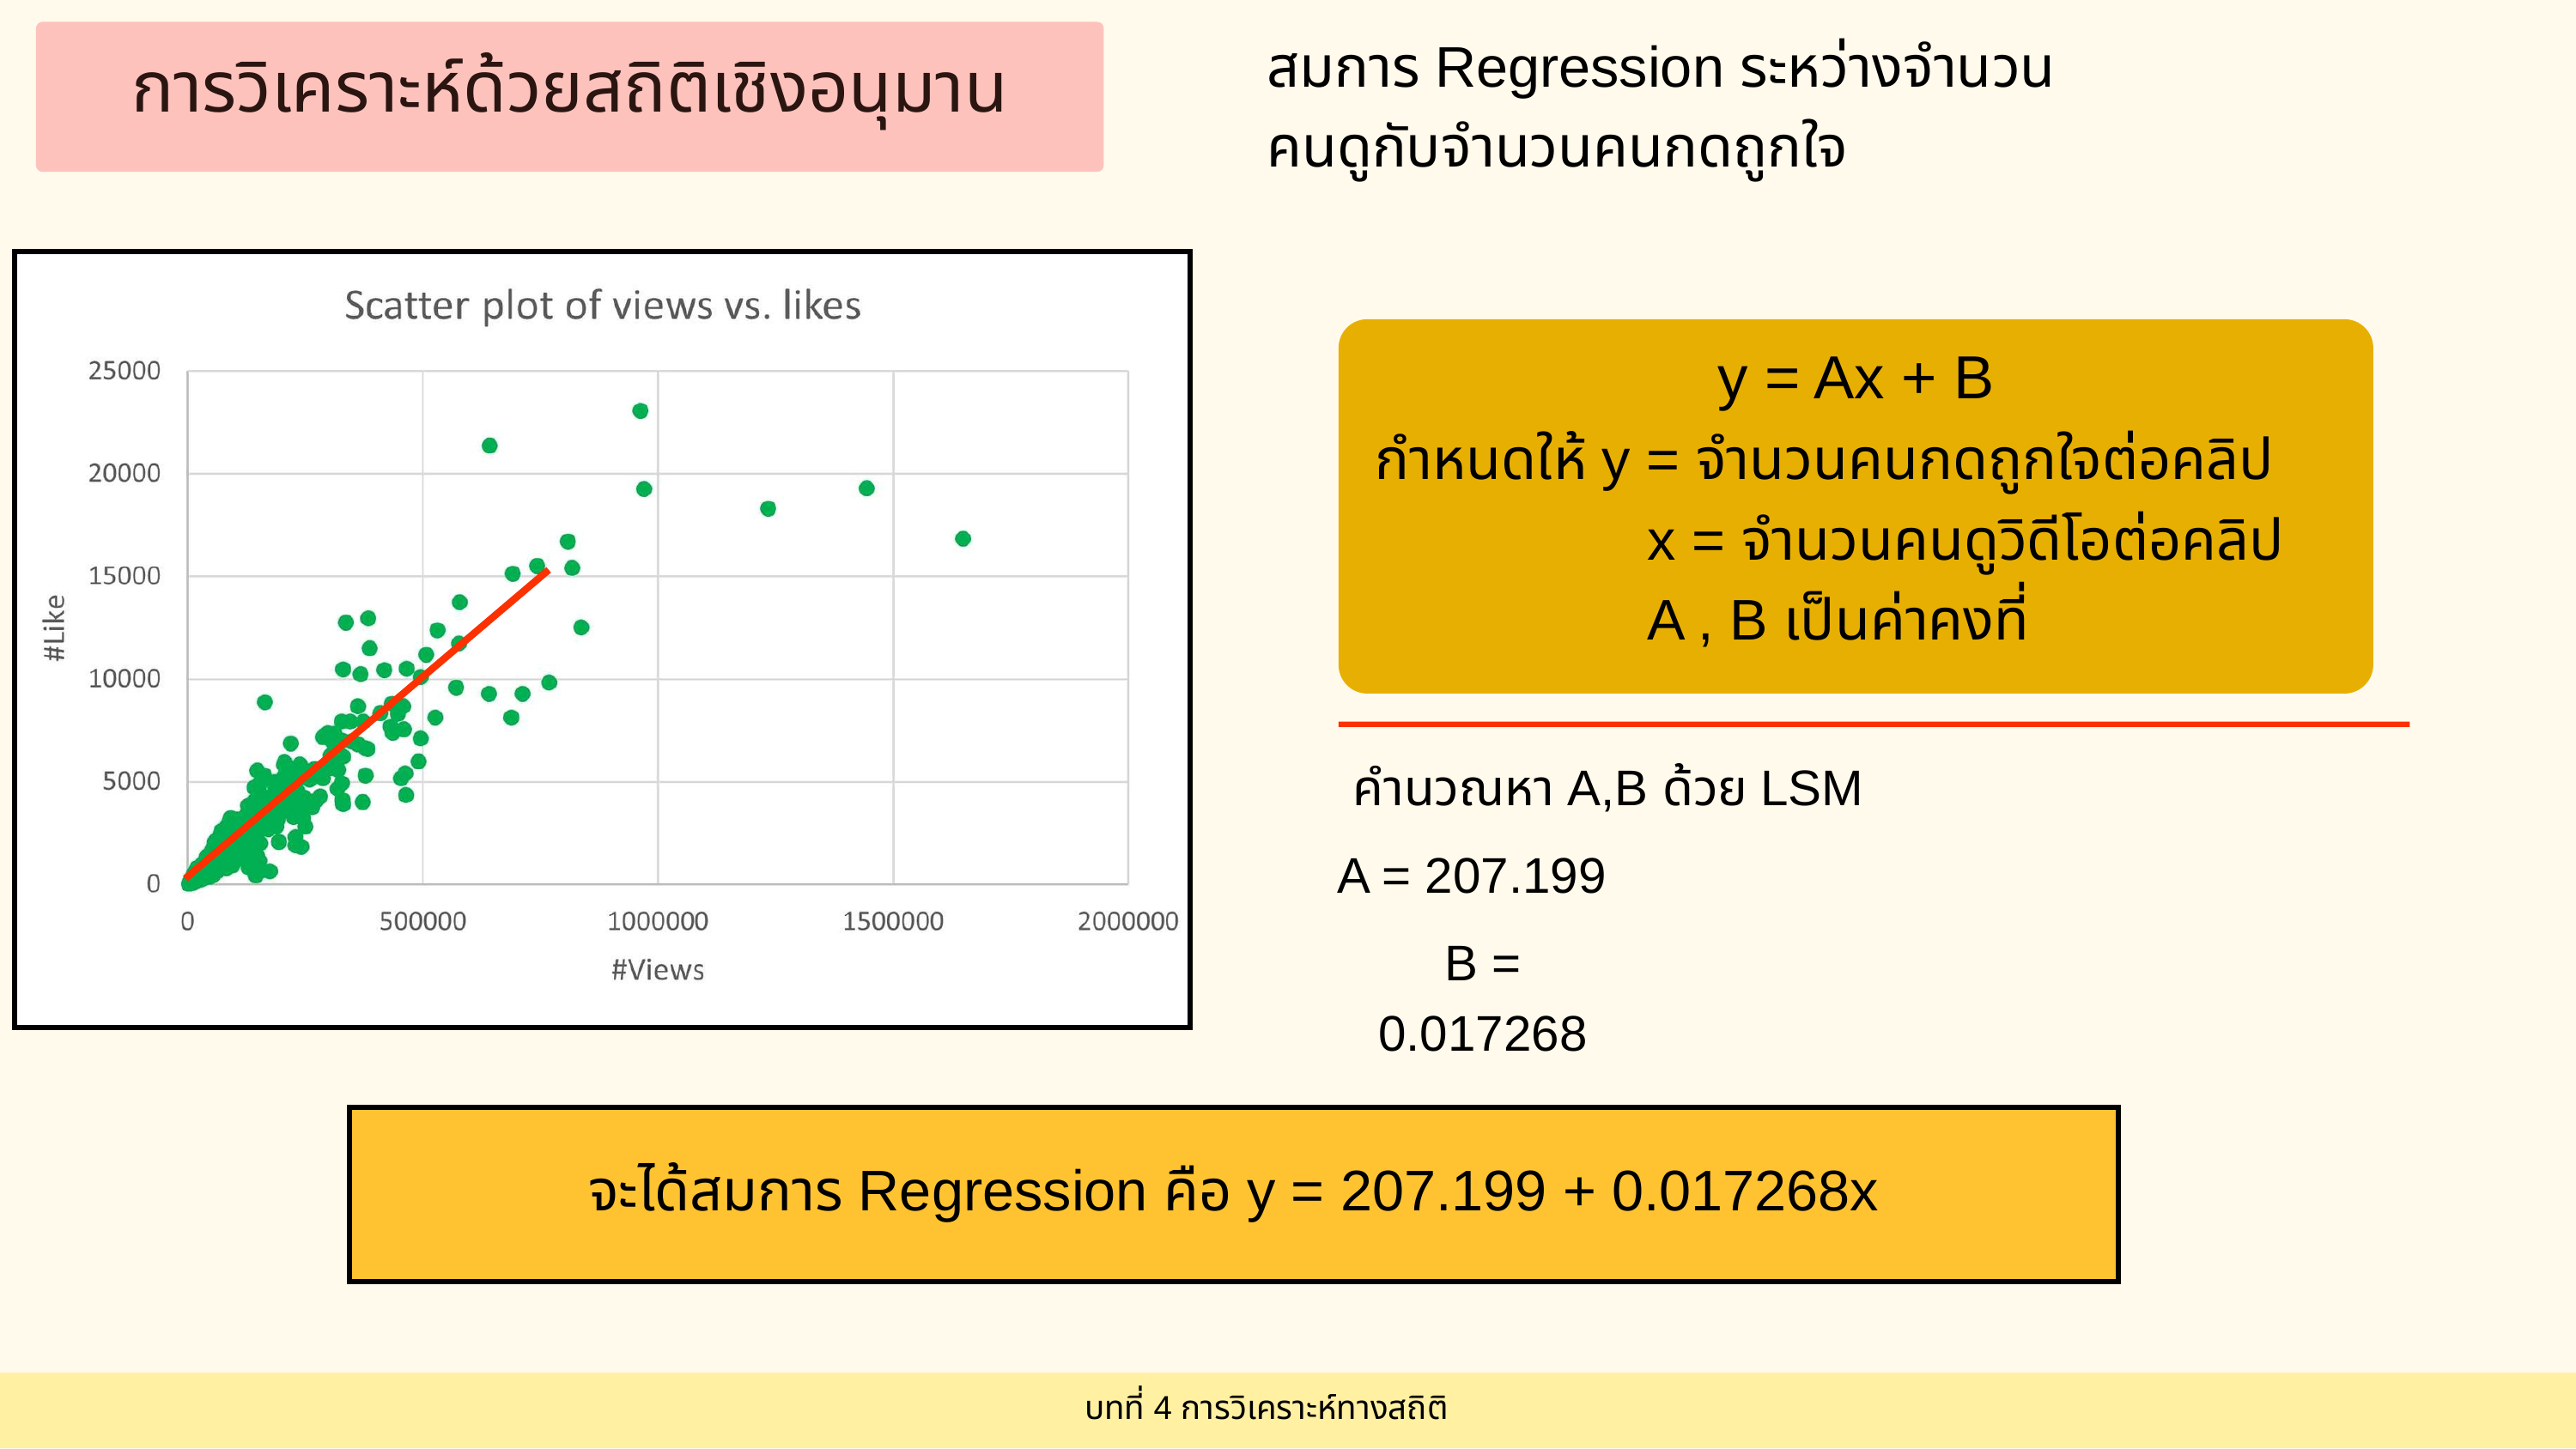

สมการ Regression ระหว่างจำนวนคนดูกับจำนวนคนกดถูกใจ

การวิเคราะห์ด้วยสถิติเชิงอนุมาน

y = Ax + B
  กำหนดให้ y = จำนวนคนกดถูกใจต่อคลิป
                   x = จำนวนคนดูวิดีโอต่อคลิป
                   A , B เป็นค่าคงที่

คำนวณหา A,B ด้วย LSM
A = 207.199
B = 0.017268

จะได้สมการ Regression คือ y = 207.199 + 0.017268x

บทที่ 4 การวิเคราะห์ทางสถิติ